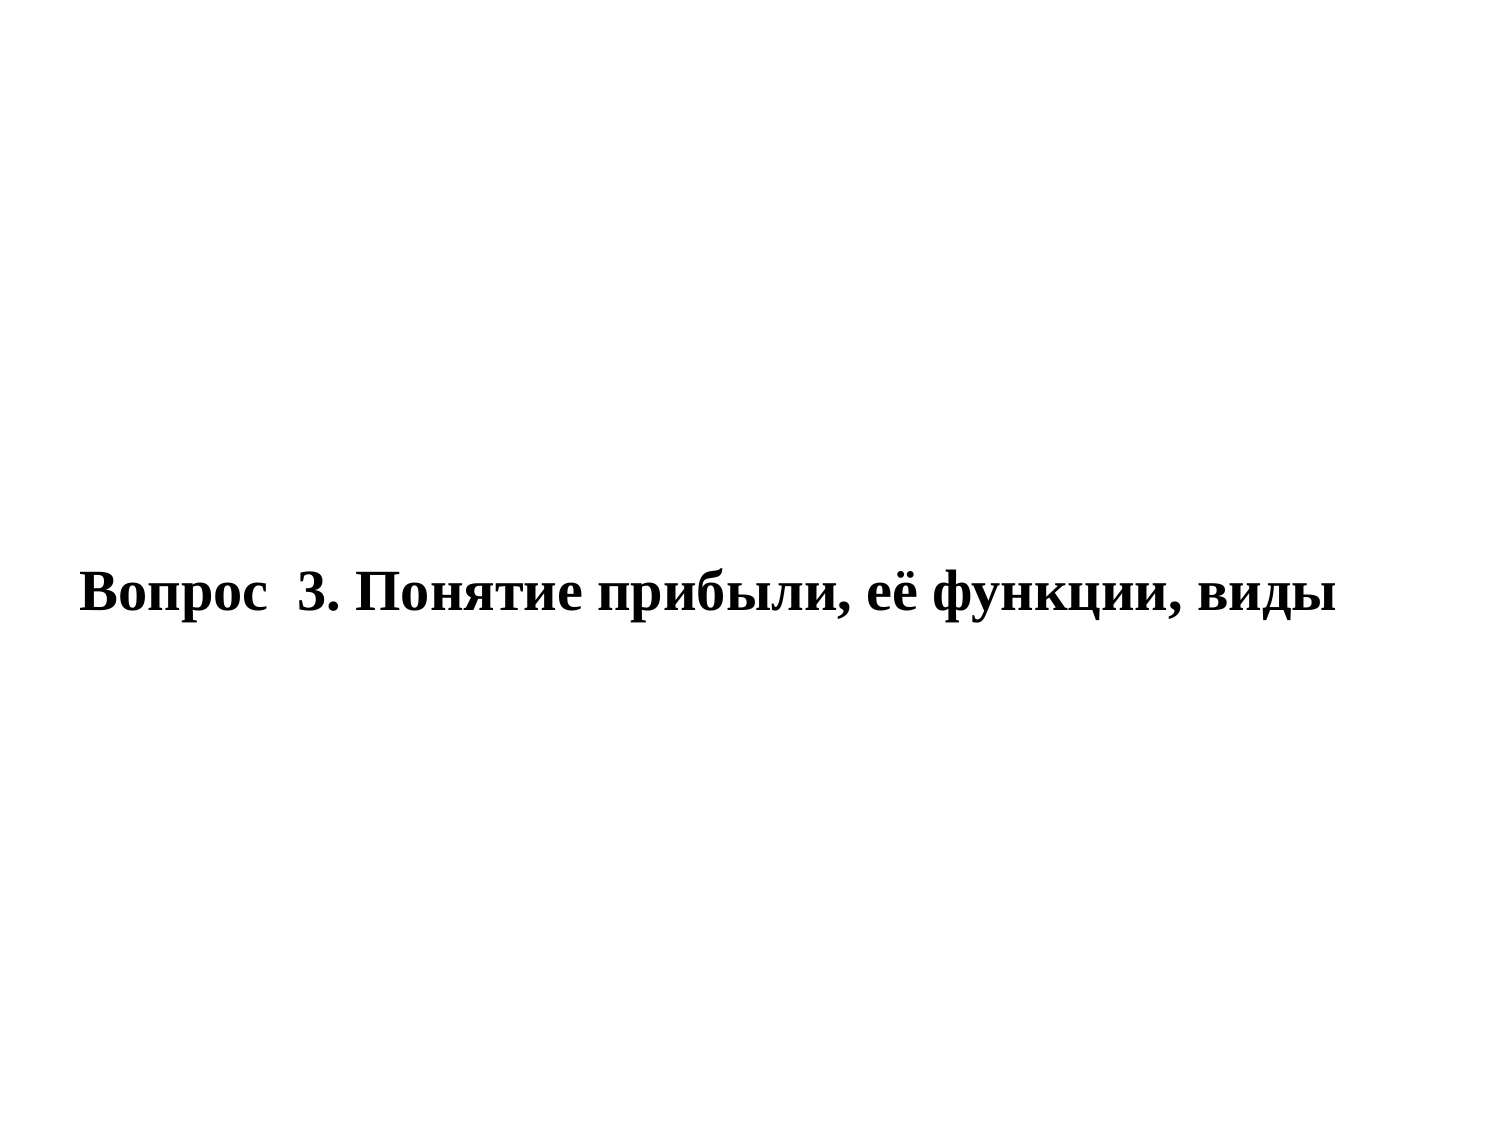

Вопрос  3. Понятие прибыли, её функции, виды